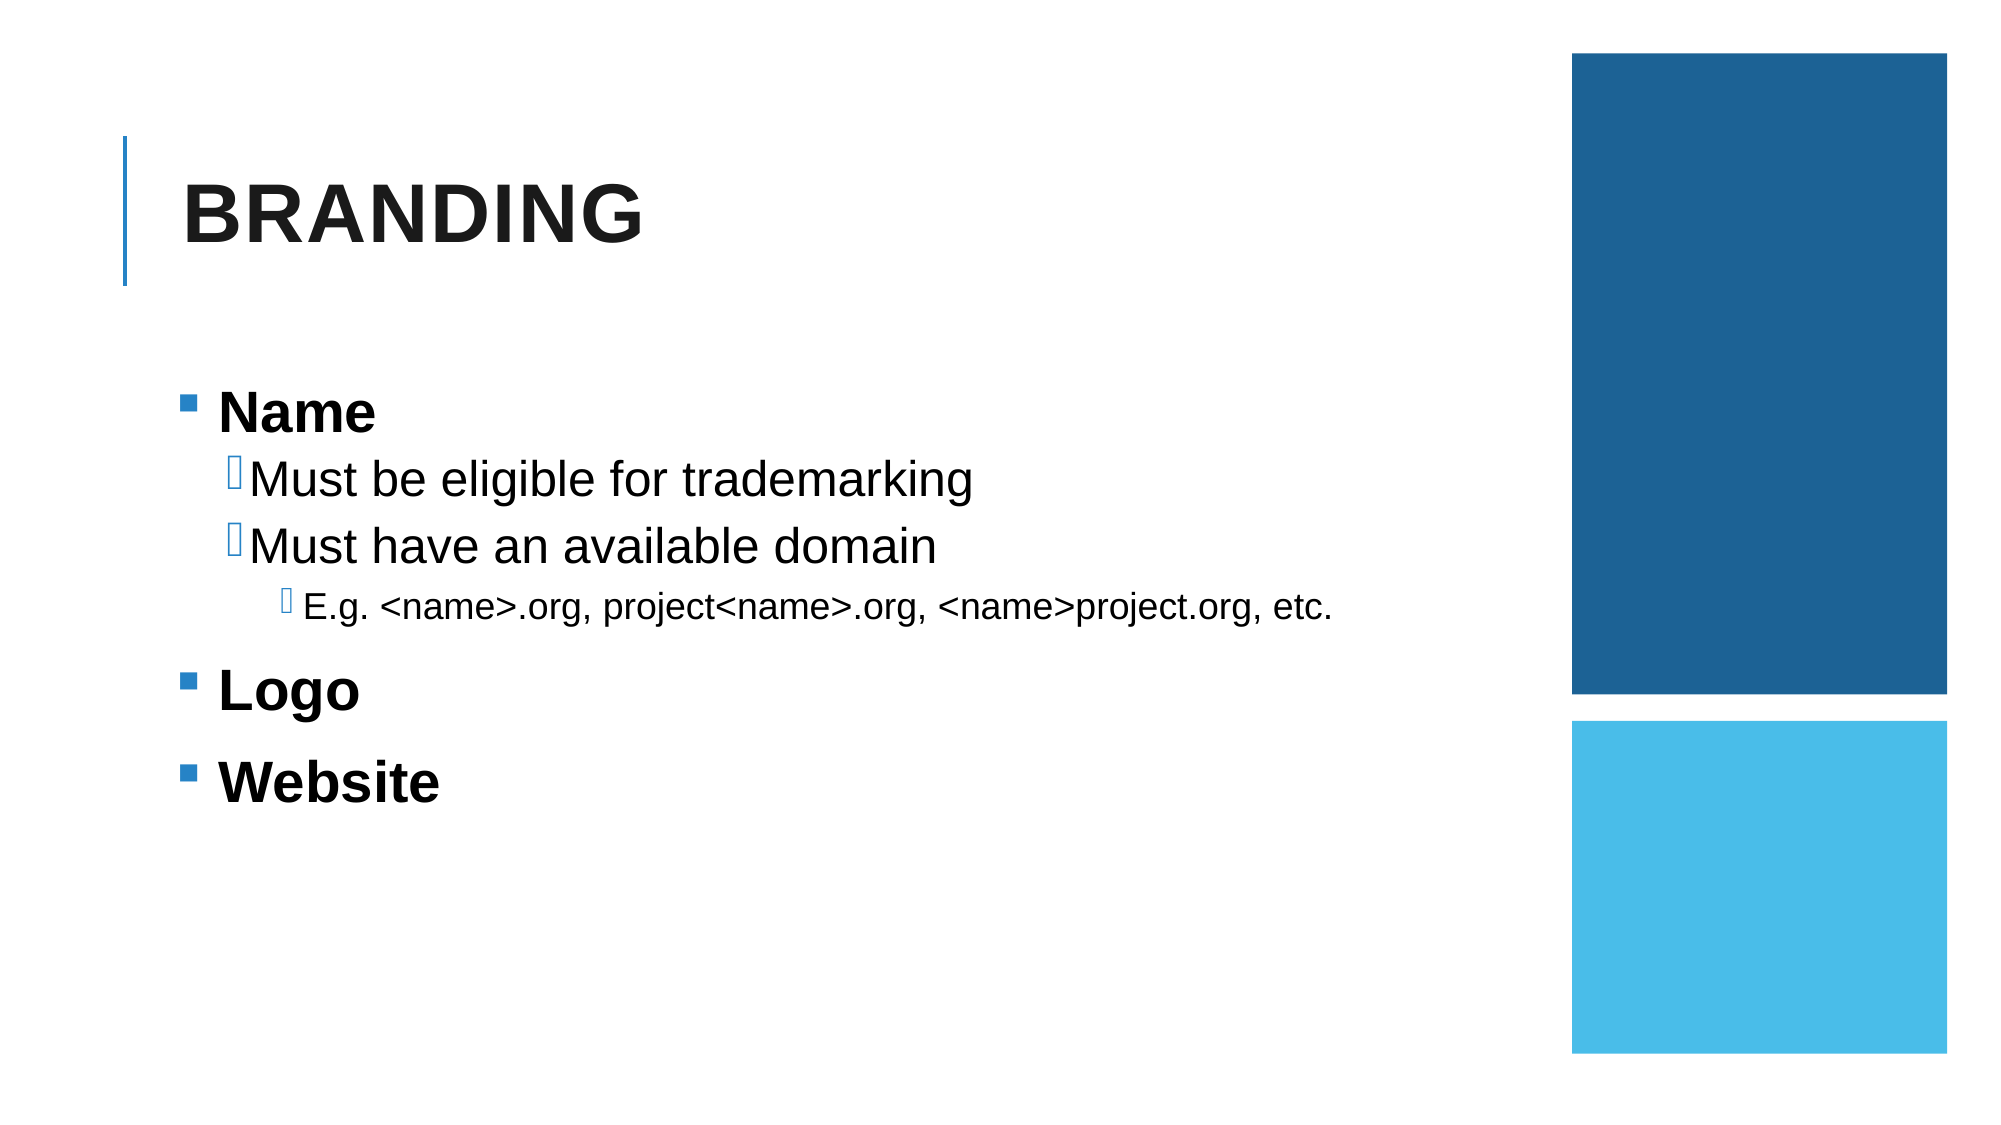

# Branding
 Name
Must be eligible for trademarking
Must have an available domain
E.g. <name>.org, project<name>.org, <name>project.org, etc.
 Logo
 Website